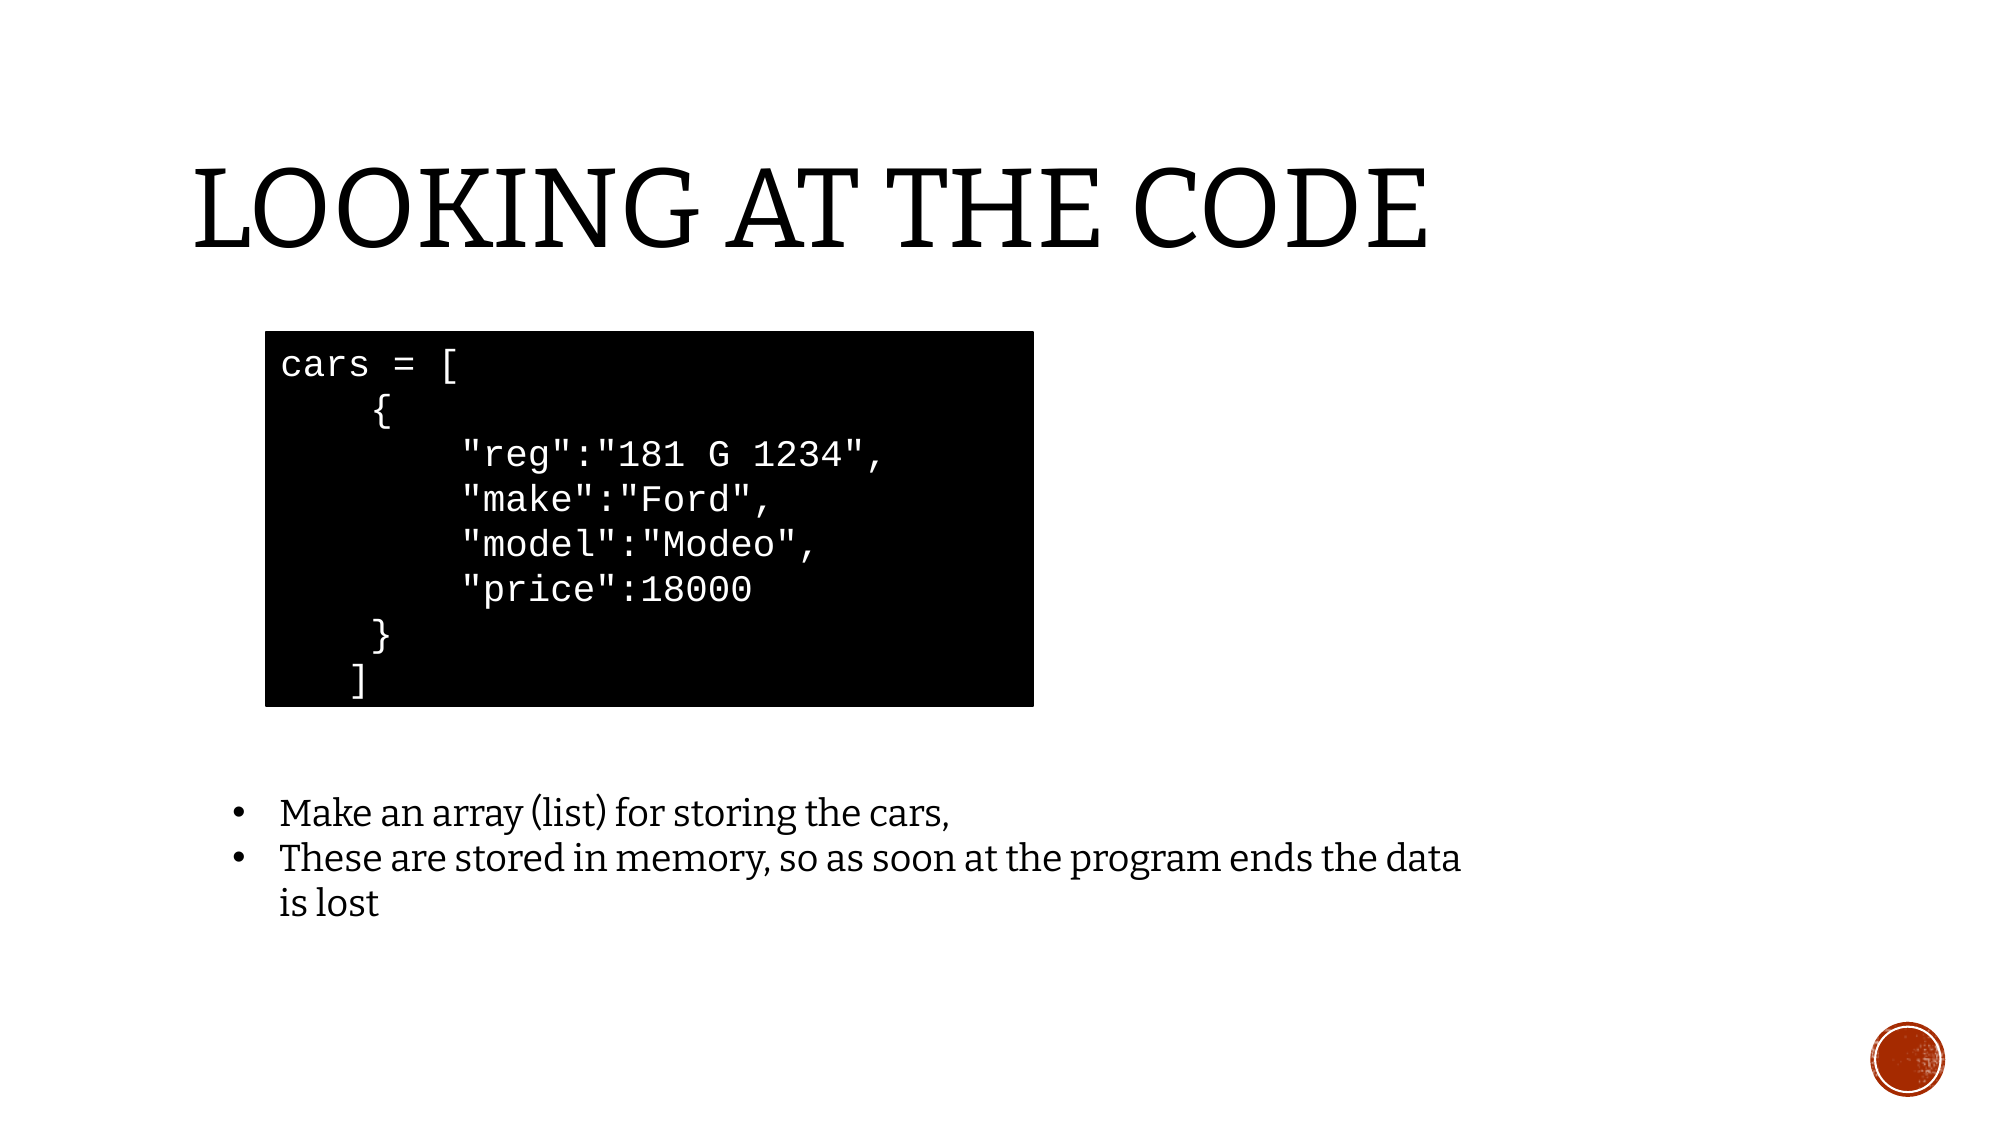

# Looking at the code
cars = [
    {
        "reg":"181 G 1234",
        "make":"Ford",
        "model":"Modeo",
        "price":18000
    }
   ]
Make an array (list) for storing the cars,
These are stored in memory, so as soon at the program ends the data is lost